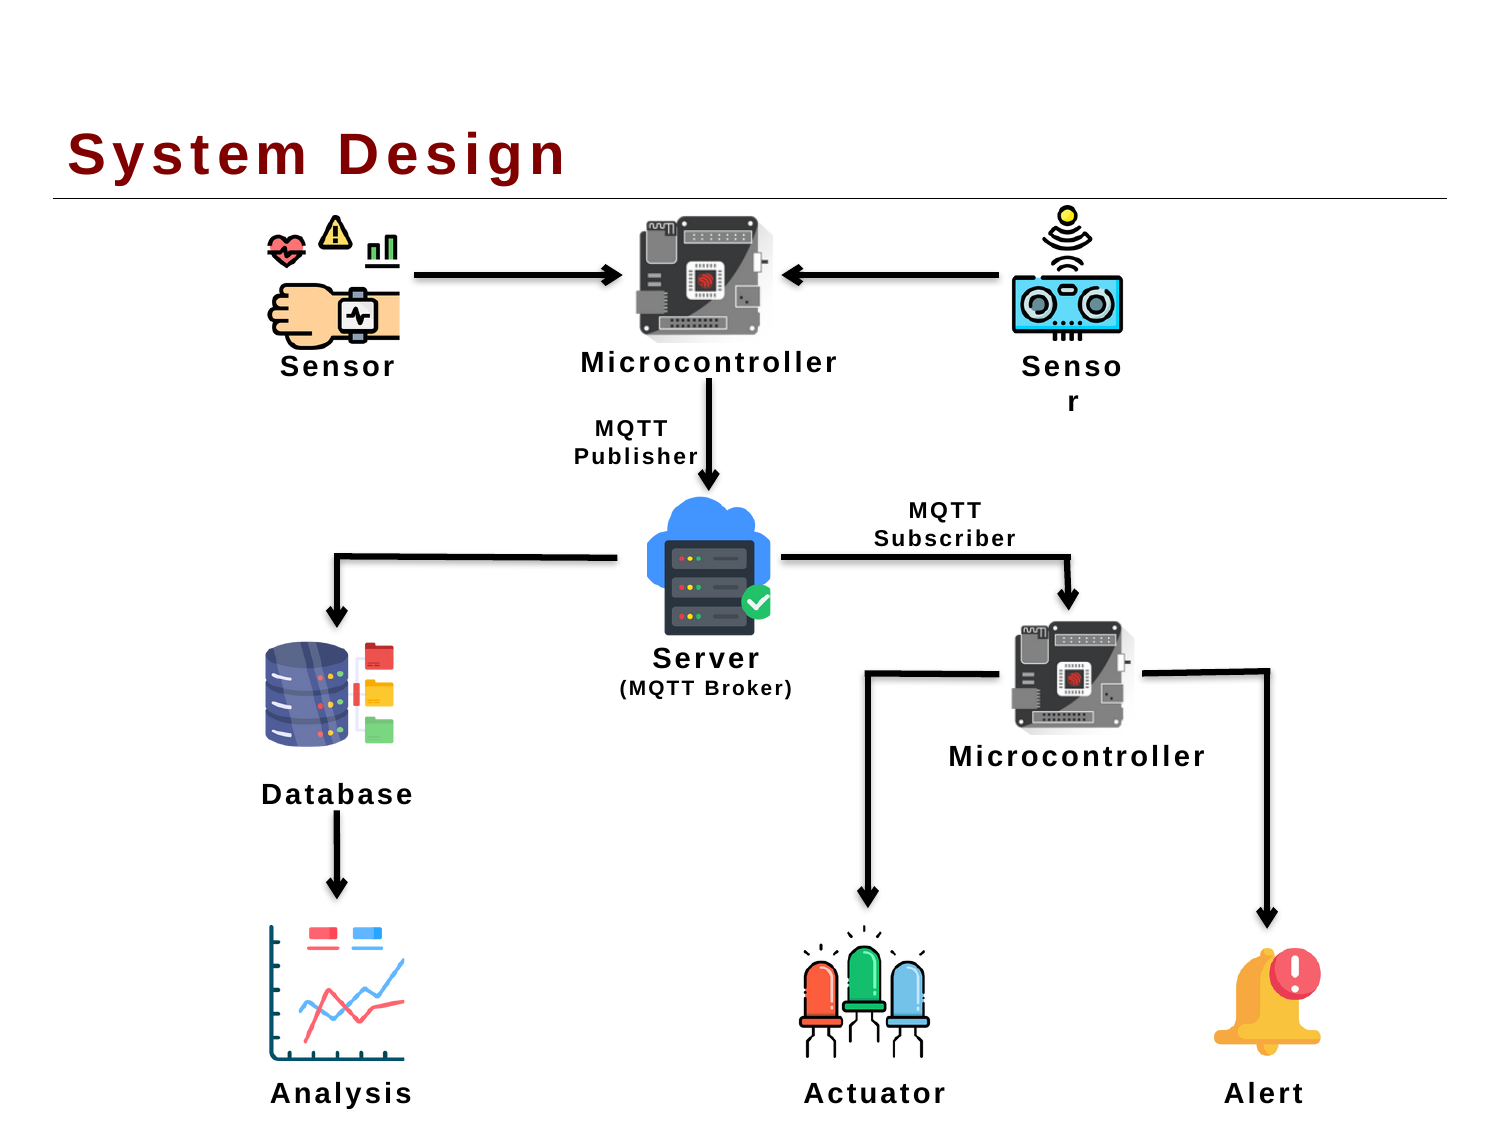

System Design

Microcontroller
Sensor
Sensor
MQTT
Publisher

MQTT
Subscriber

Server
(MQTT Broker)
Microcontroller
Database

Analysis
Actuator
Alert